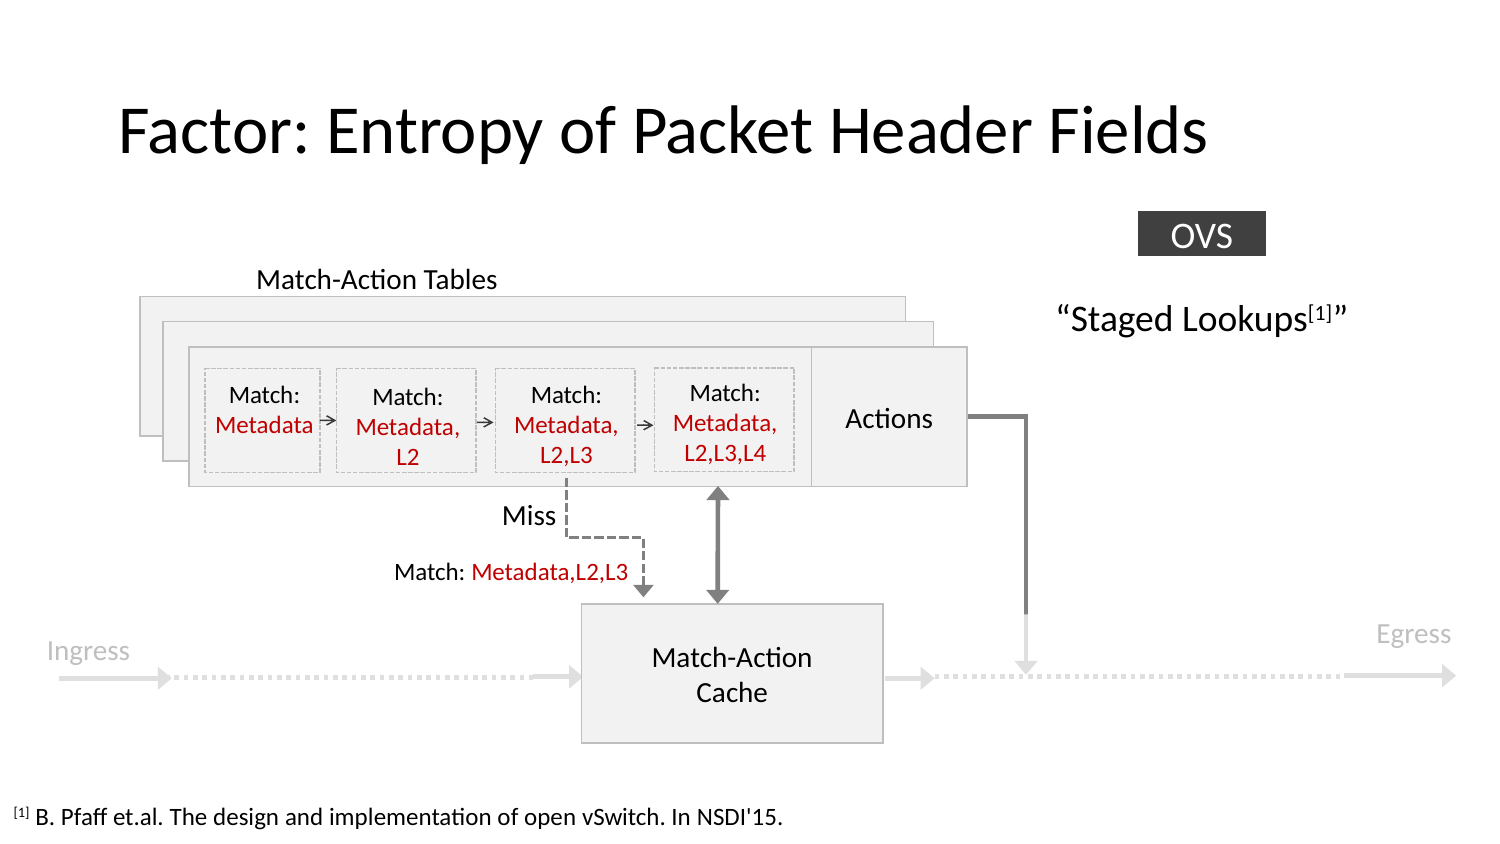

# Factor: Entropy of Packet Header Fields
OVS
Match-Action Tables
“Staged Lookups[1]”

Actions

Match:
Metadata,
L2,L3,L4
Match:
Metadata
Match:
Metadata,
L2,L3
Match:
Metadata,
L2
Miss
Match: Metadata,L2,L3
Match-Action
Cache
Egress

Ingress
[1] B. Pfaff et.al. The design and implementation of open vSwitch. In NSDI'15.